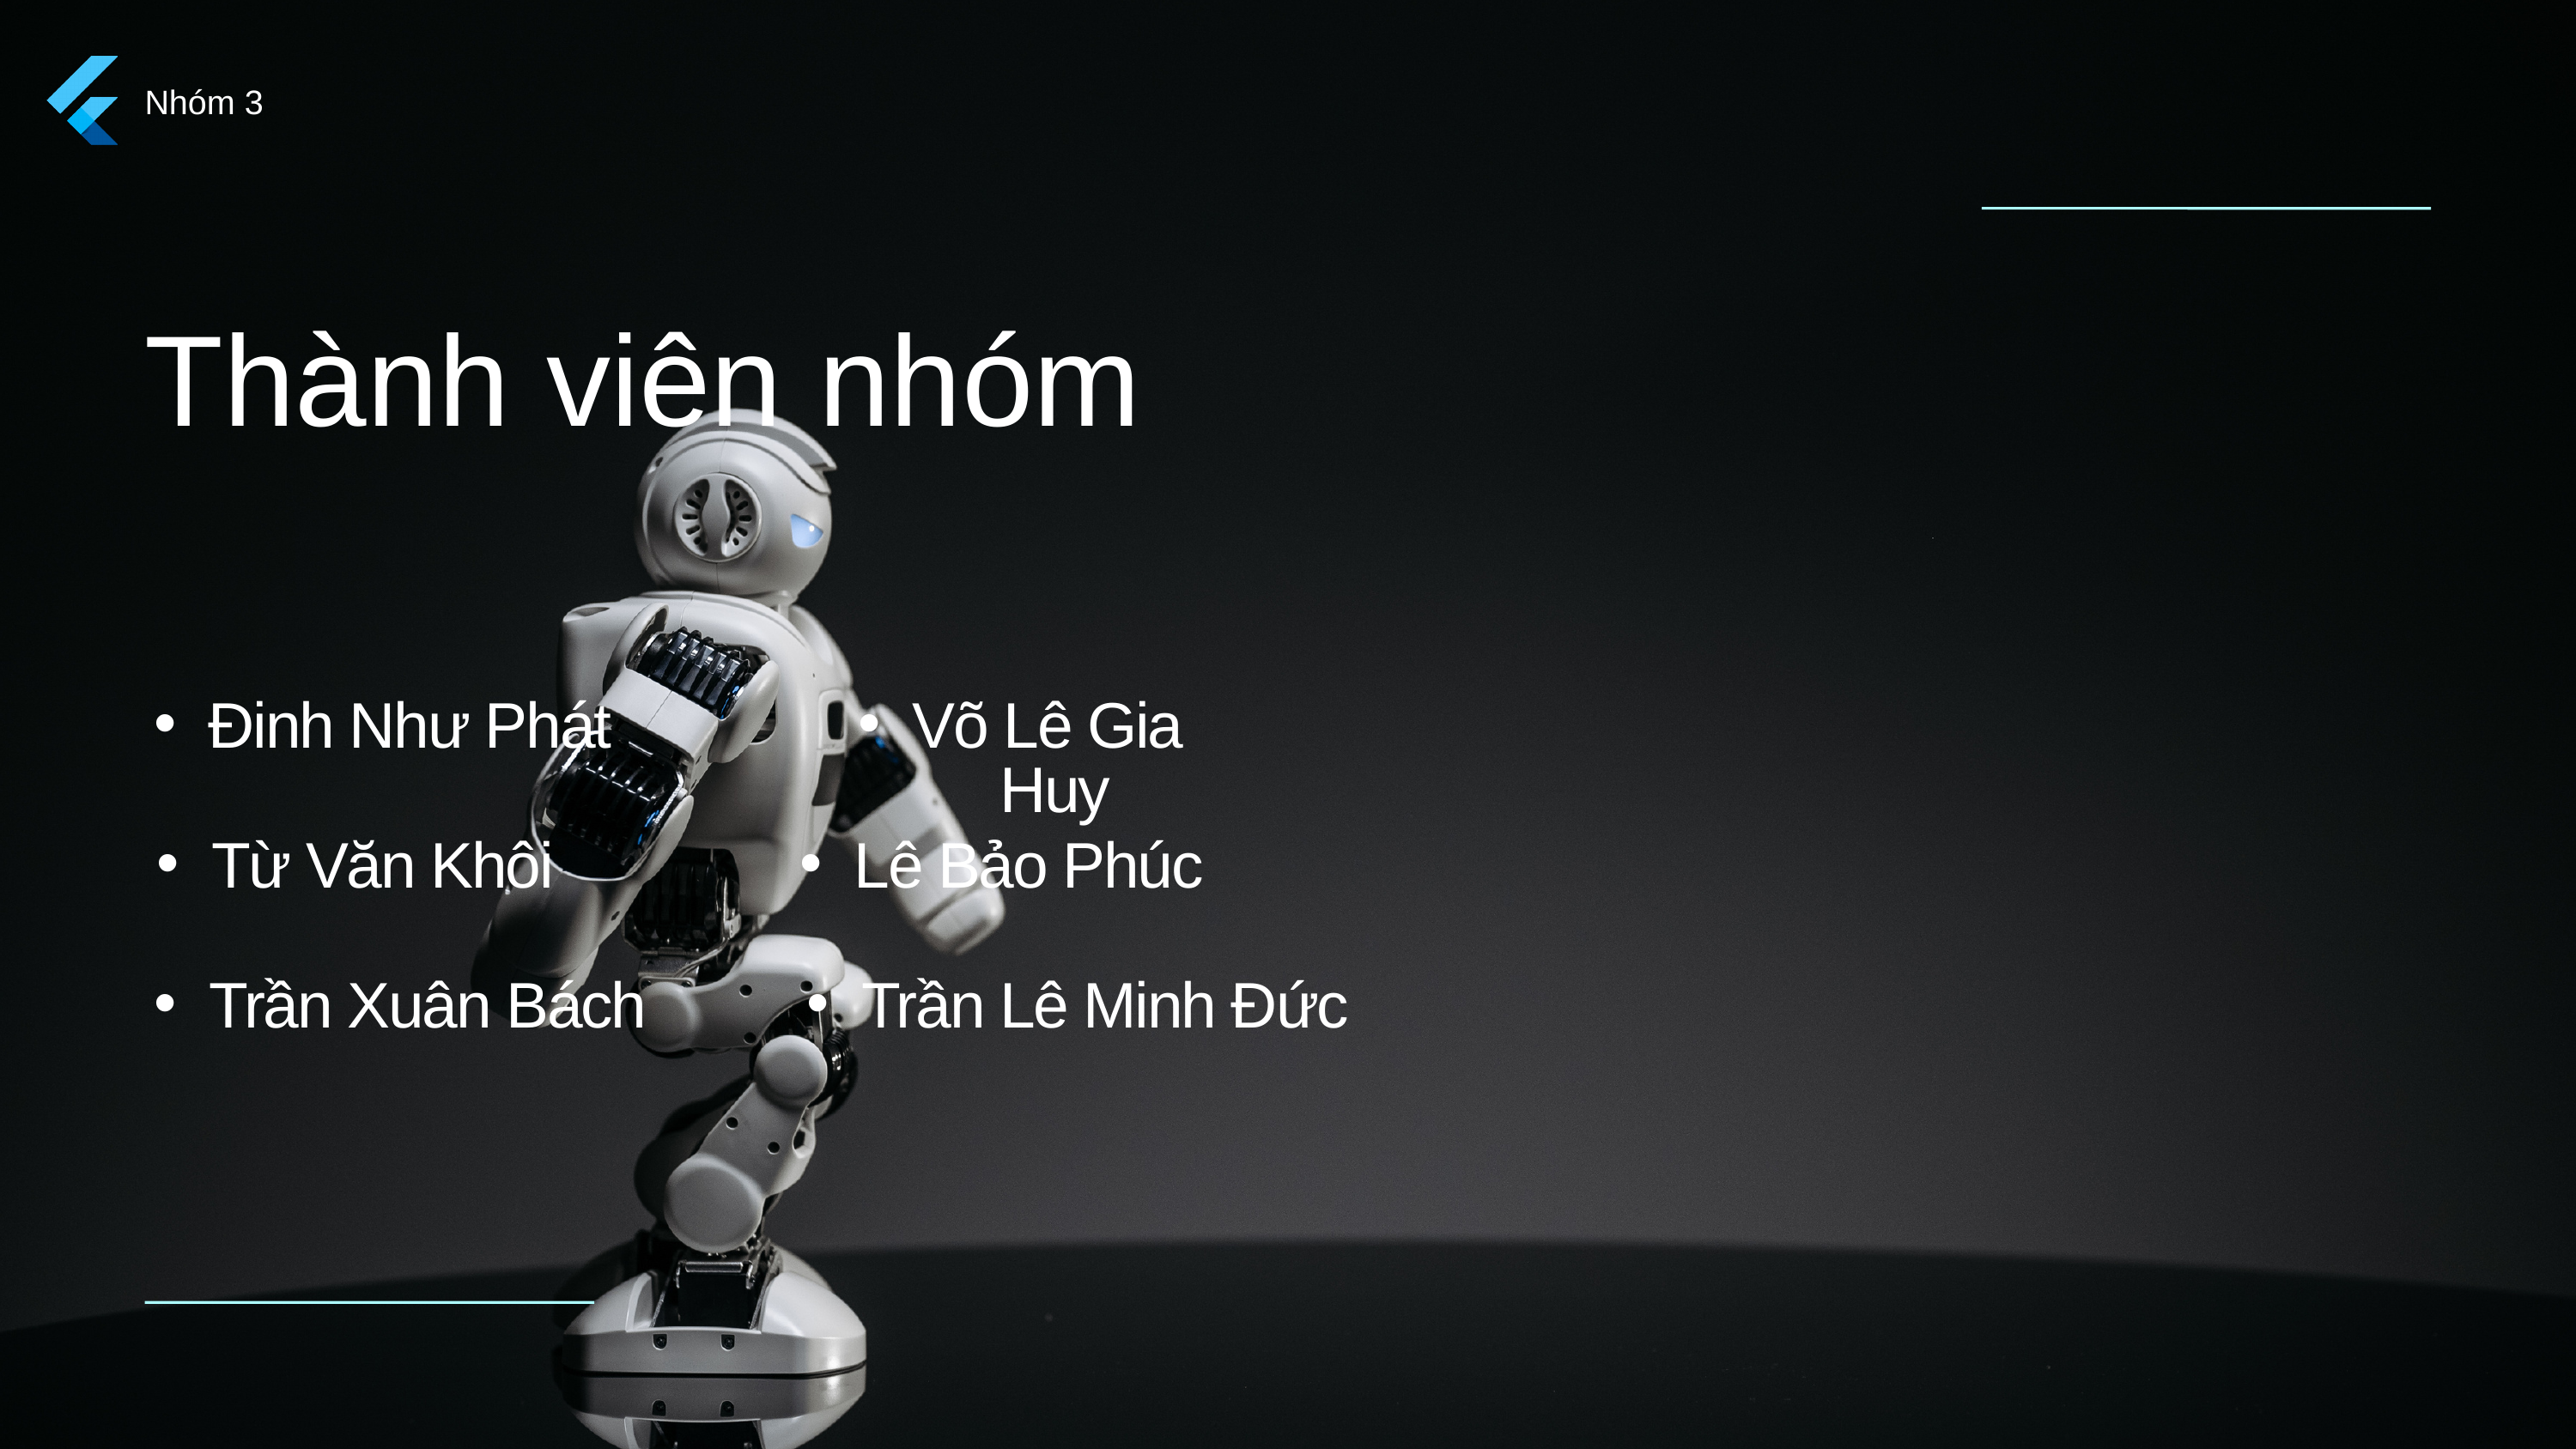

Nhóm 3

Thành viên nhóm
Đinh Như Phát
Võ Lê Gia  Huy
Từ Văn Khôi
Lê Bảo Phúc
Trần Xuân Bách
Trần Lê Minh Đức